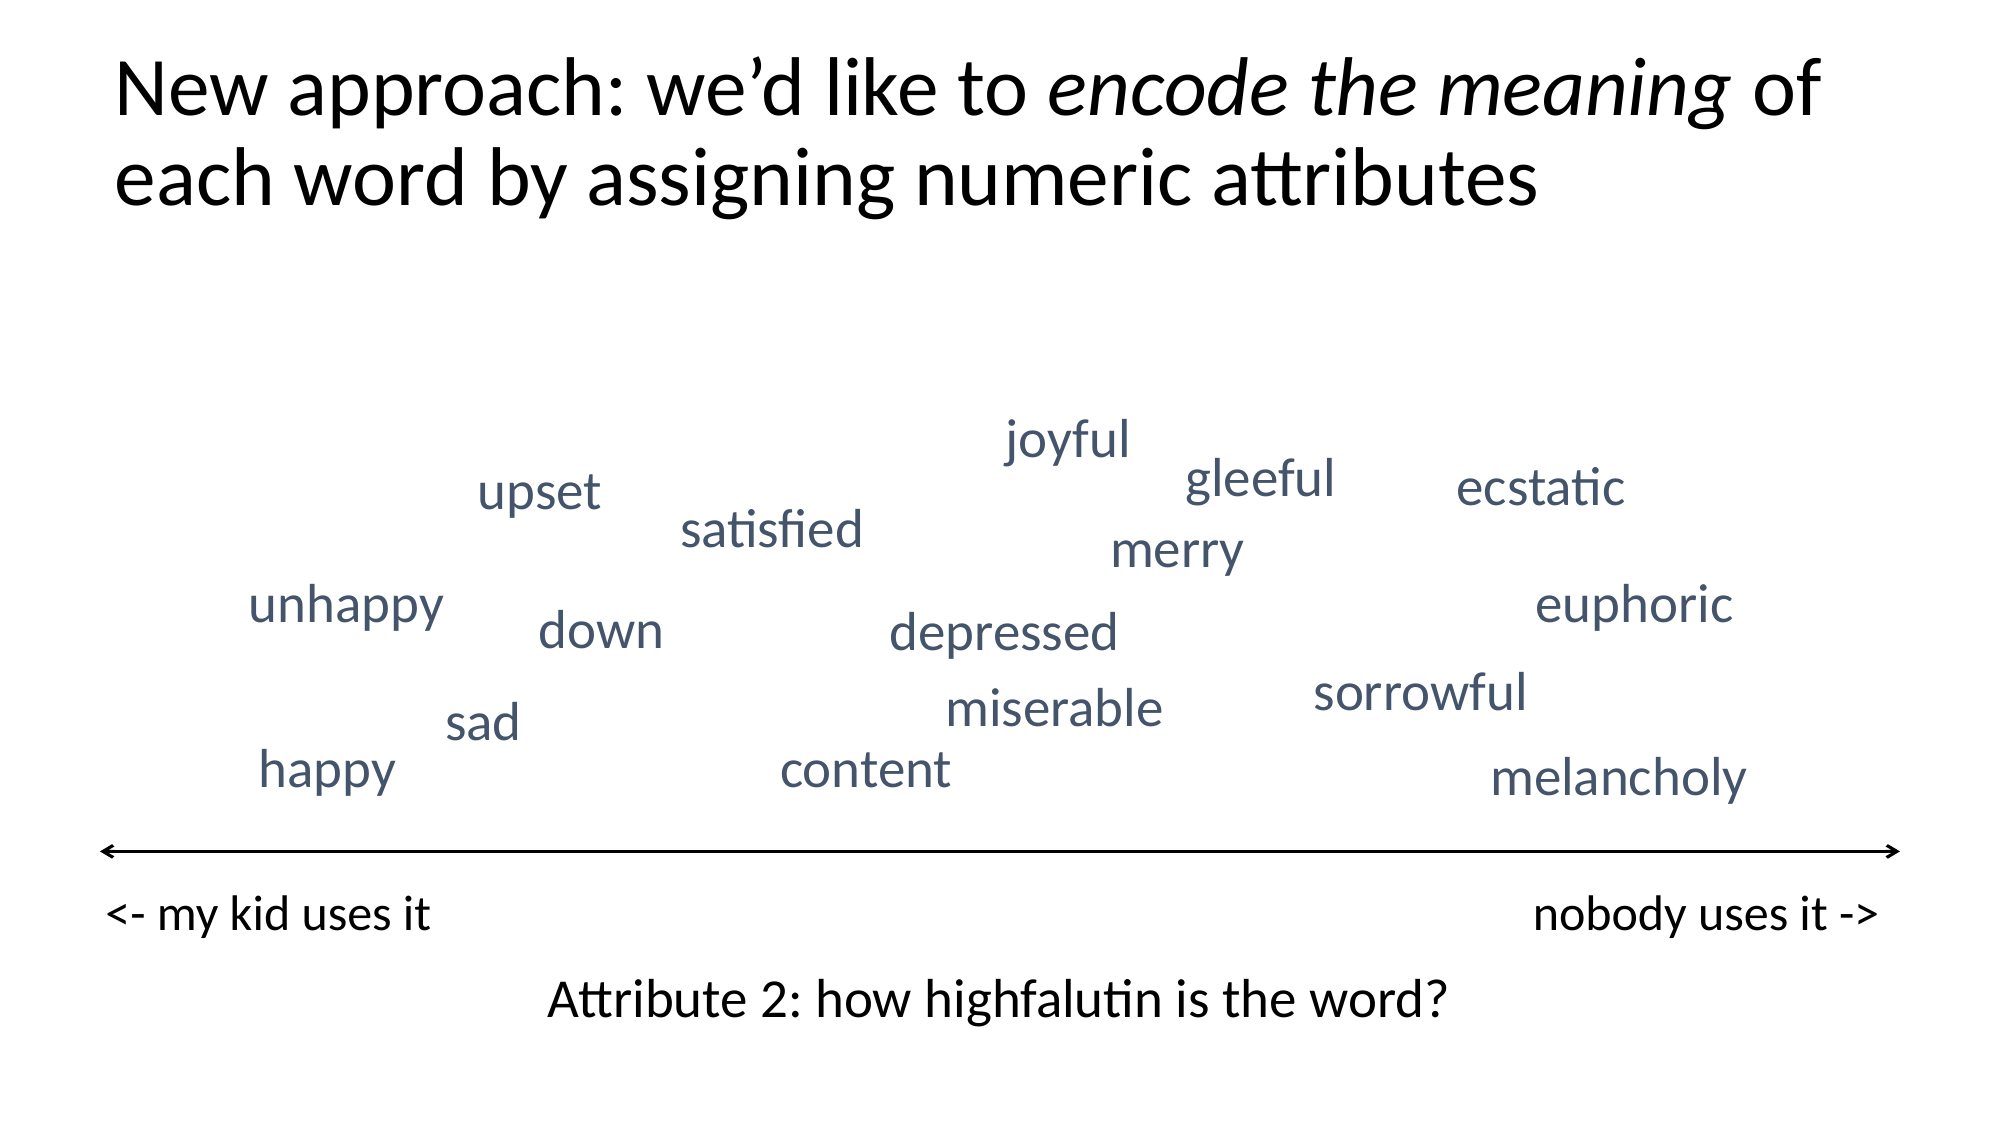

# New approach: we’d like to encode the meaning of each word by assigning numeric attributes
joyful
gleeful
ecstatic
upset
satisfied
merry
unhappy
euphoric
down
depressed
sorrowful
miserable
sad
content
happy
melancholy
<- my kid uses it
nobody uses it ->
Attribute 2: how highfalutin is the word?